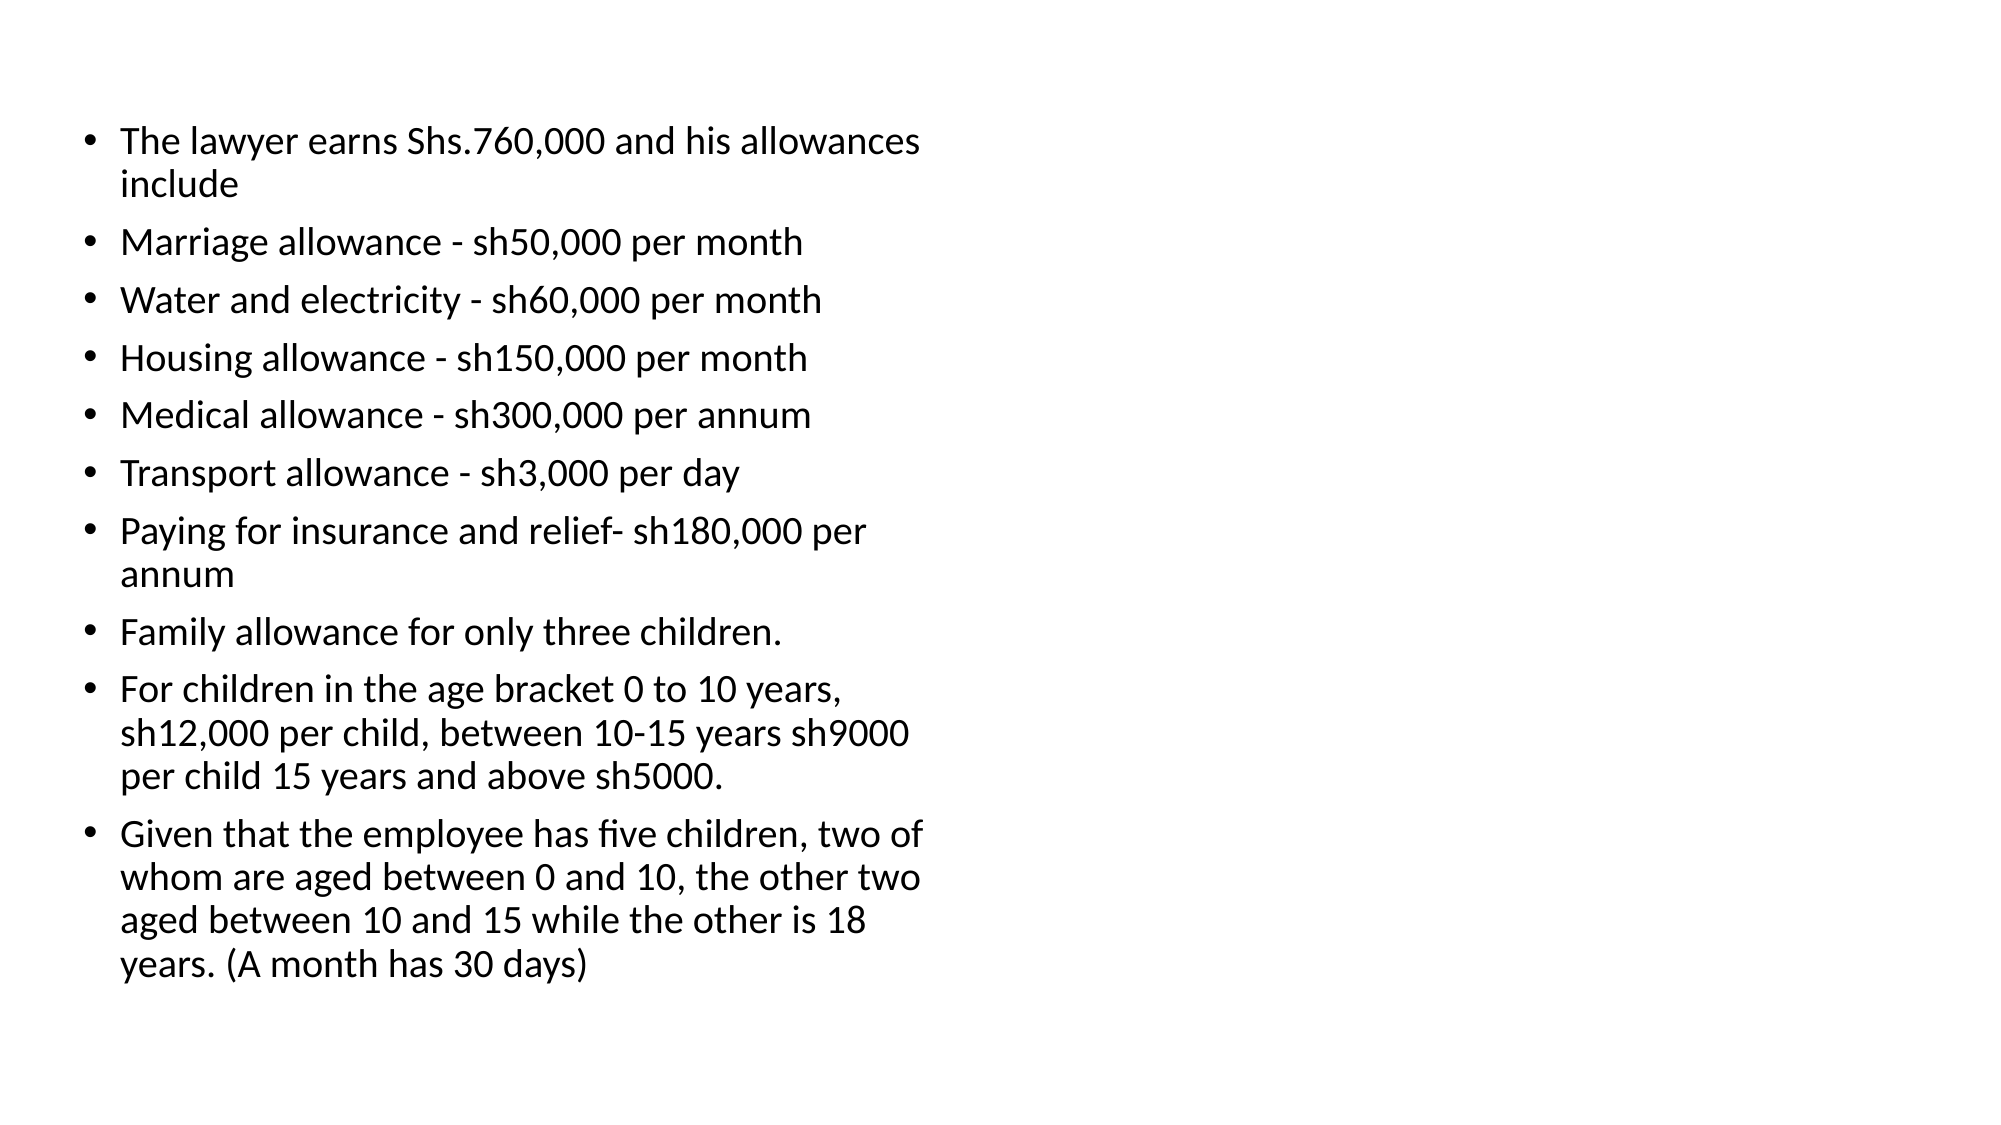

The lawyer earns Shs.760,000 and his allowances include
Marriage allowance - sh50,000 per month
Water and electricity - sh60,000 per month
Housing allowance - sh150,000 per month
Medical allowance - sh300,000 per annum
Transport allowance - sh3,000 per day
Paying for insurance and relief- sh180,000 per annum
Family allowance for only three children.
For children in the age bracket 0 to 10 years, sh12,000 per child, between 10-15 years sh9000 per child 15 years and above sh5000.
Given that the employee has five children, two of whom are aged between 0 and 10, the other two aged between 10 and 15 while the other is 18 years. (A month has 30 days)